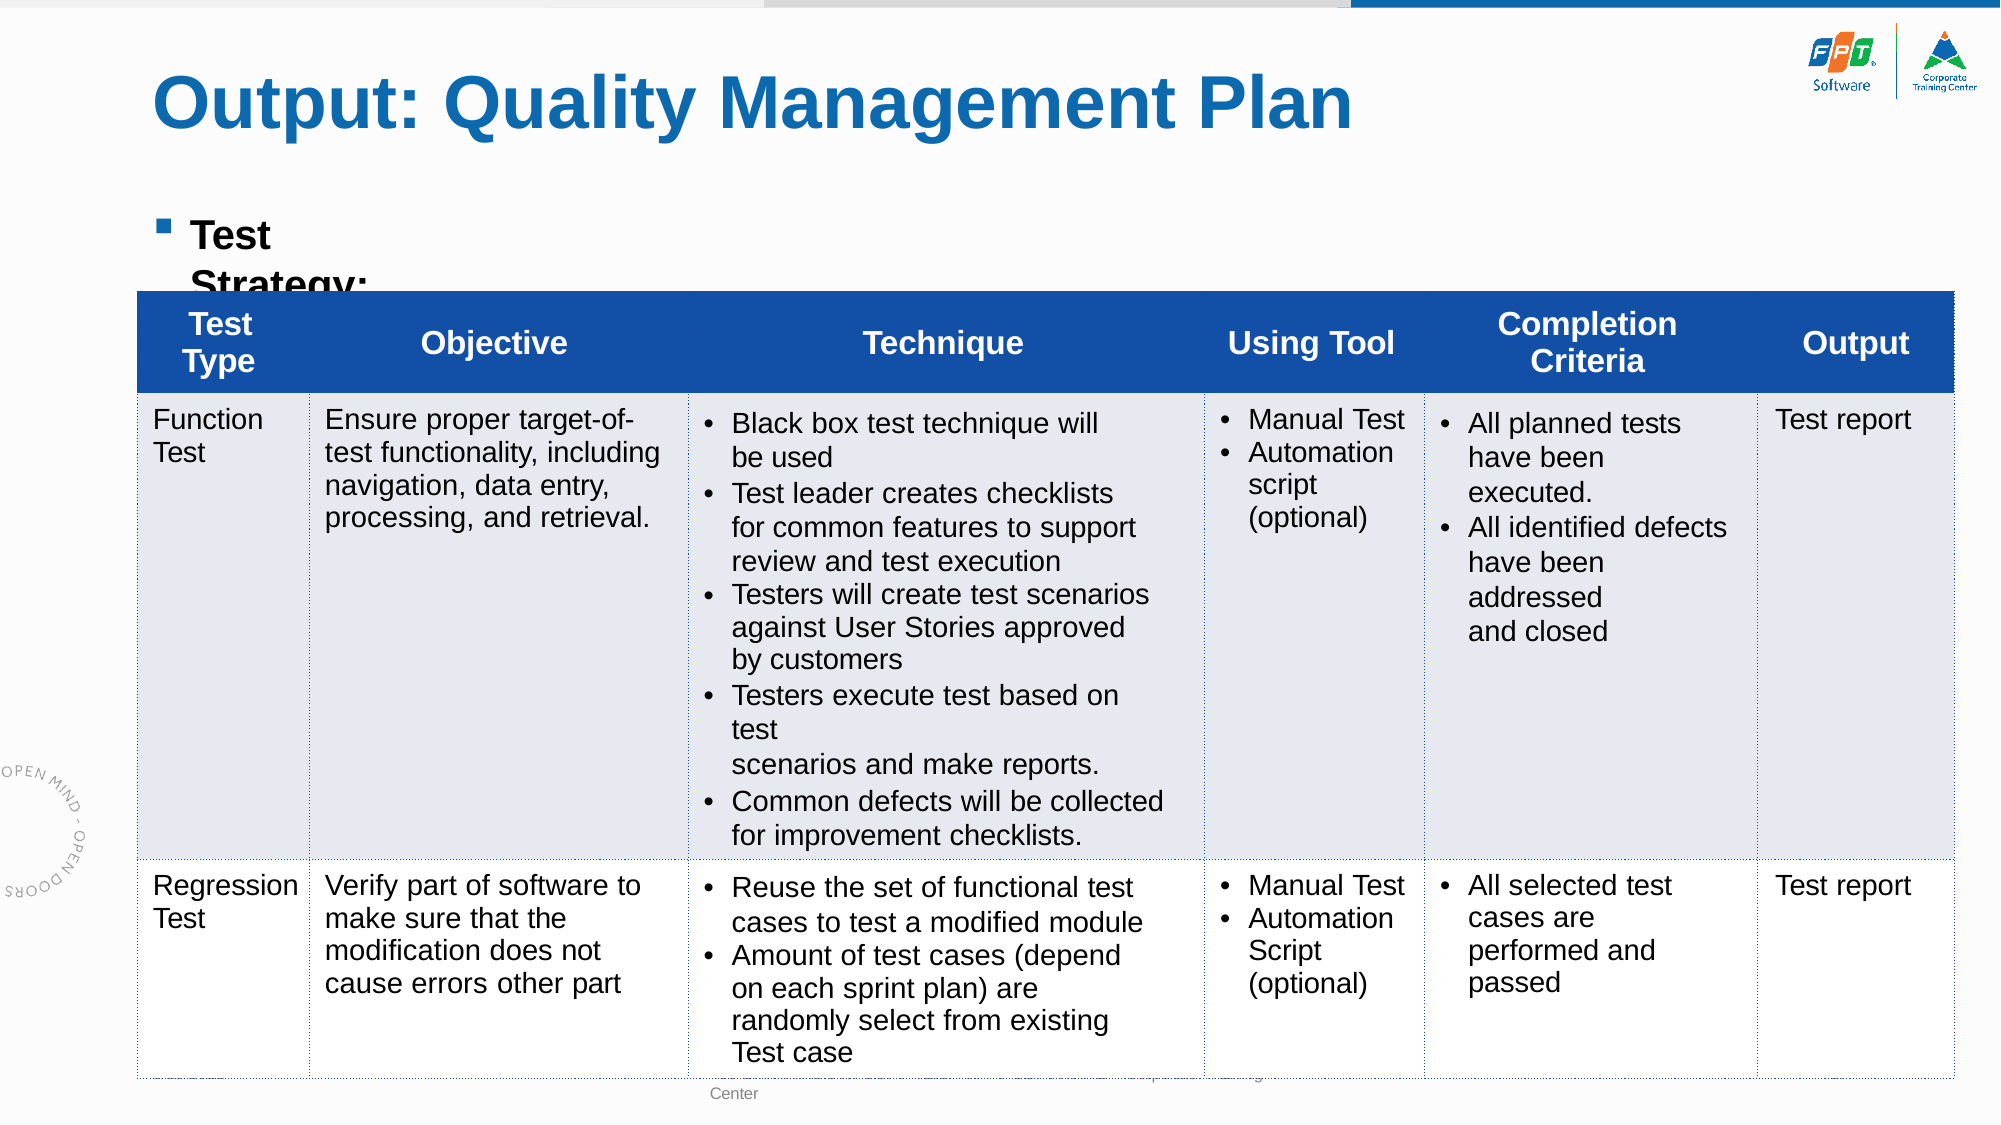

# Output: Quality Management Plan
Test Strategy:
| Test Type | Objective | Technique | Using Tool | Completion Criteria | Output |
| --- | --- | --- | --- | --- | --- |
| Function Test | Ensure proper target-of- test functionality, including navigation, data entry, processing, and retrieval. | Black box test technique will be used Test leader creates checklists for common features to support review and test execution Testers will create test scenarios against User Stories approved by customers Testers execute test based on test scenarios and make reports. Common defects will be collected for improvement checklists. | Manual Test Automation script (optional) | All planned tests have been executed. All identified defects have been addressed and closed | Test report |
| Regression Test | Verify part of software to make sure that the modification does not cause errors other part | Reuse the set of functional test cases to test a modified module Amount of test cases (depend on each sprint plan) are randomly select from existing Test case | Manual Test Automation Script (optional) | All selected test cases are performed and passed | Test report |
3/18/2021
43e-BM/HR/HDCV/FSOFT V1.2 - ©FPT SOFTWARE – Corporate Training Center
17